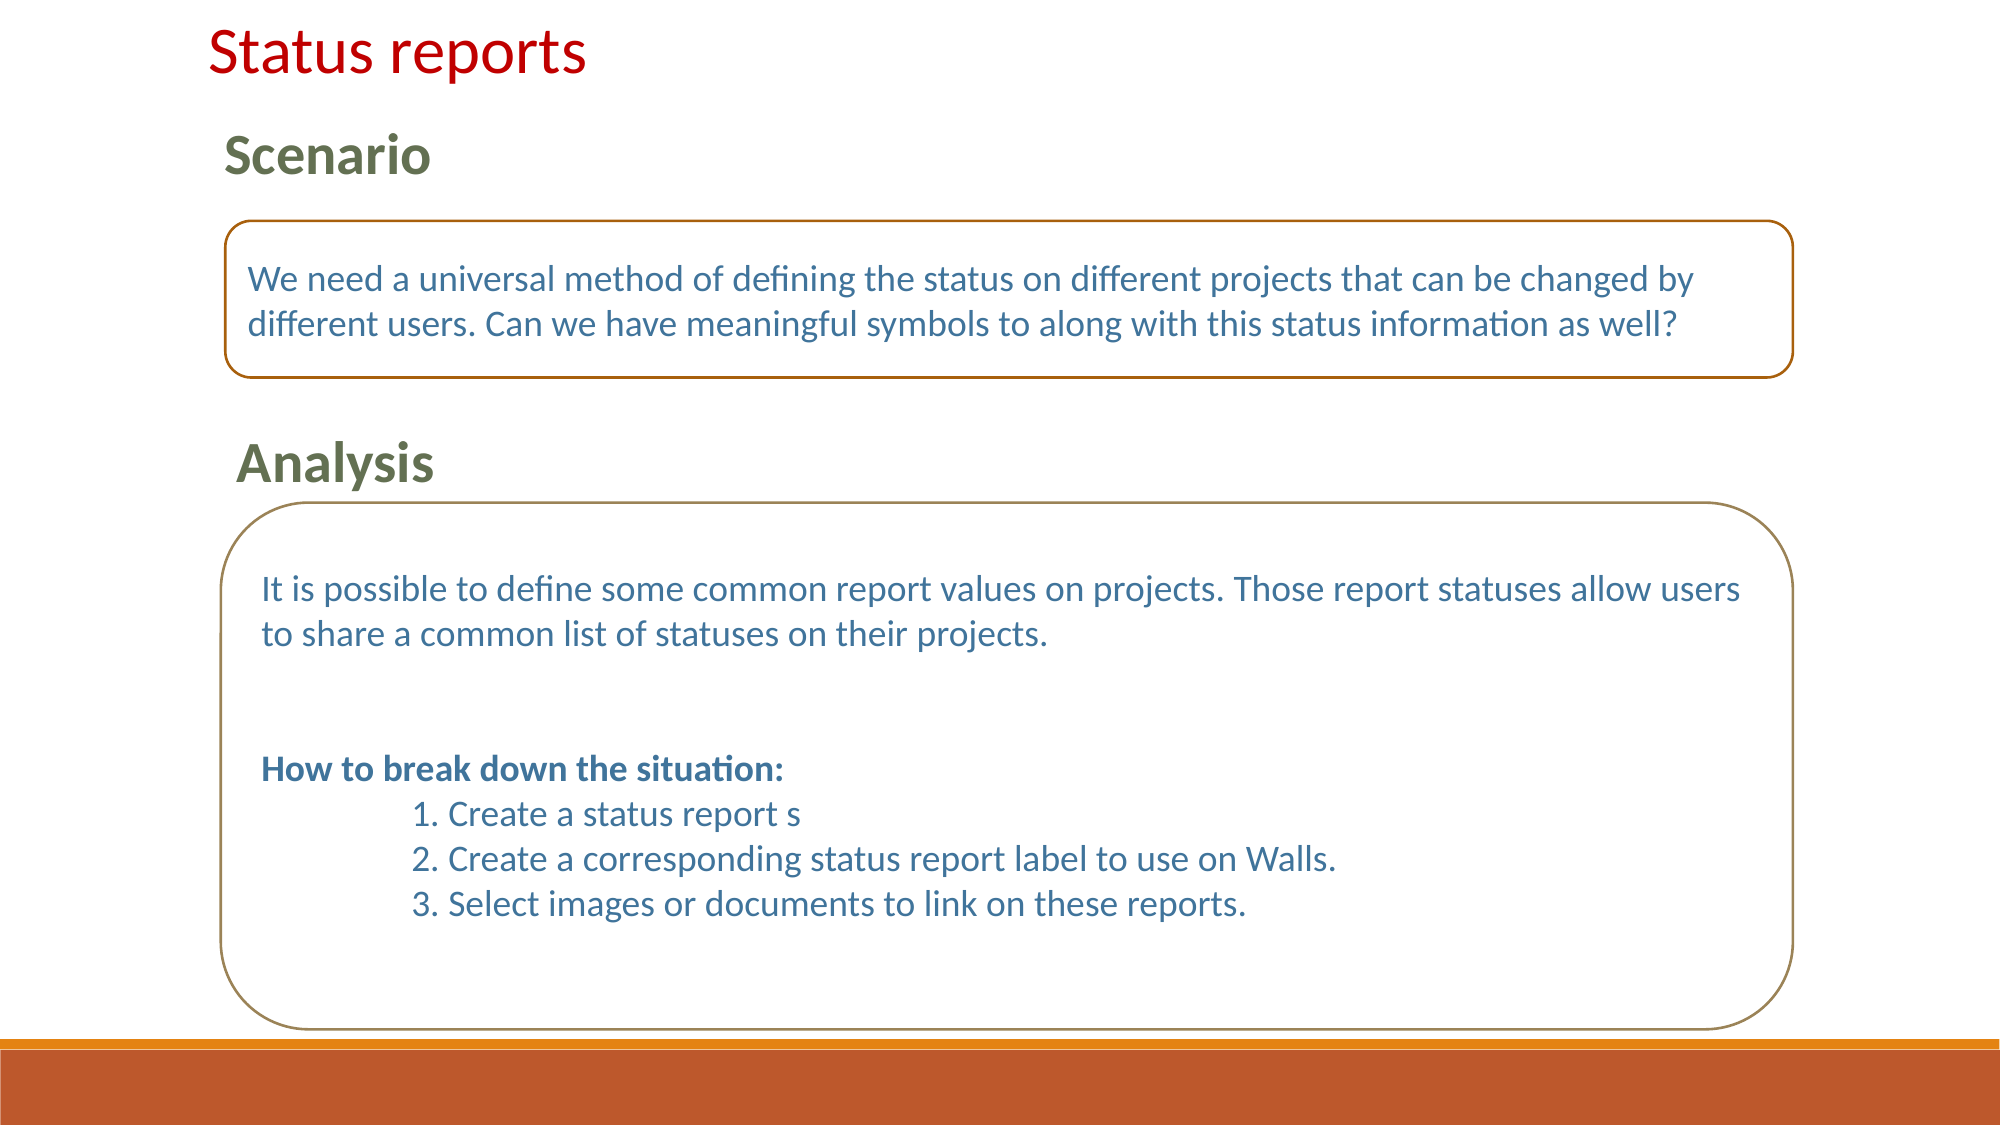

Status reports
Scenario
We need a universal method of defining the status on different projects that can be changed by different users. Can we have meaningful symbols to along with this status information as well?
Analysis
It is possible to define some common report values on projects. Those report statuses allow users to share a common list of statuses on their projects.

How to break down the situation:
 	1. Create a status report s
	2. Create a corresponding status report label to use on Walls.
	3. Select images or documents to link on these reports.